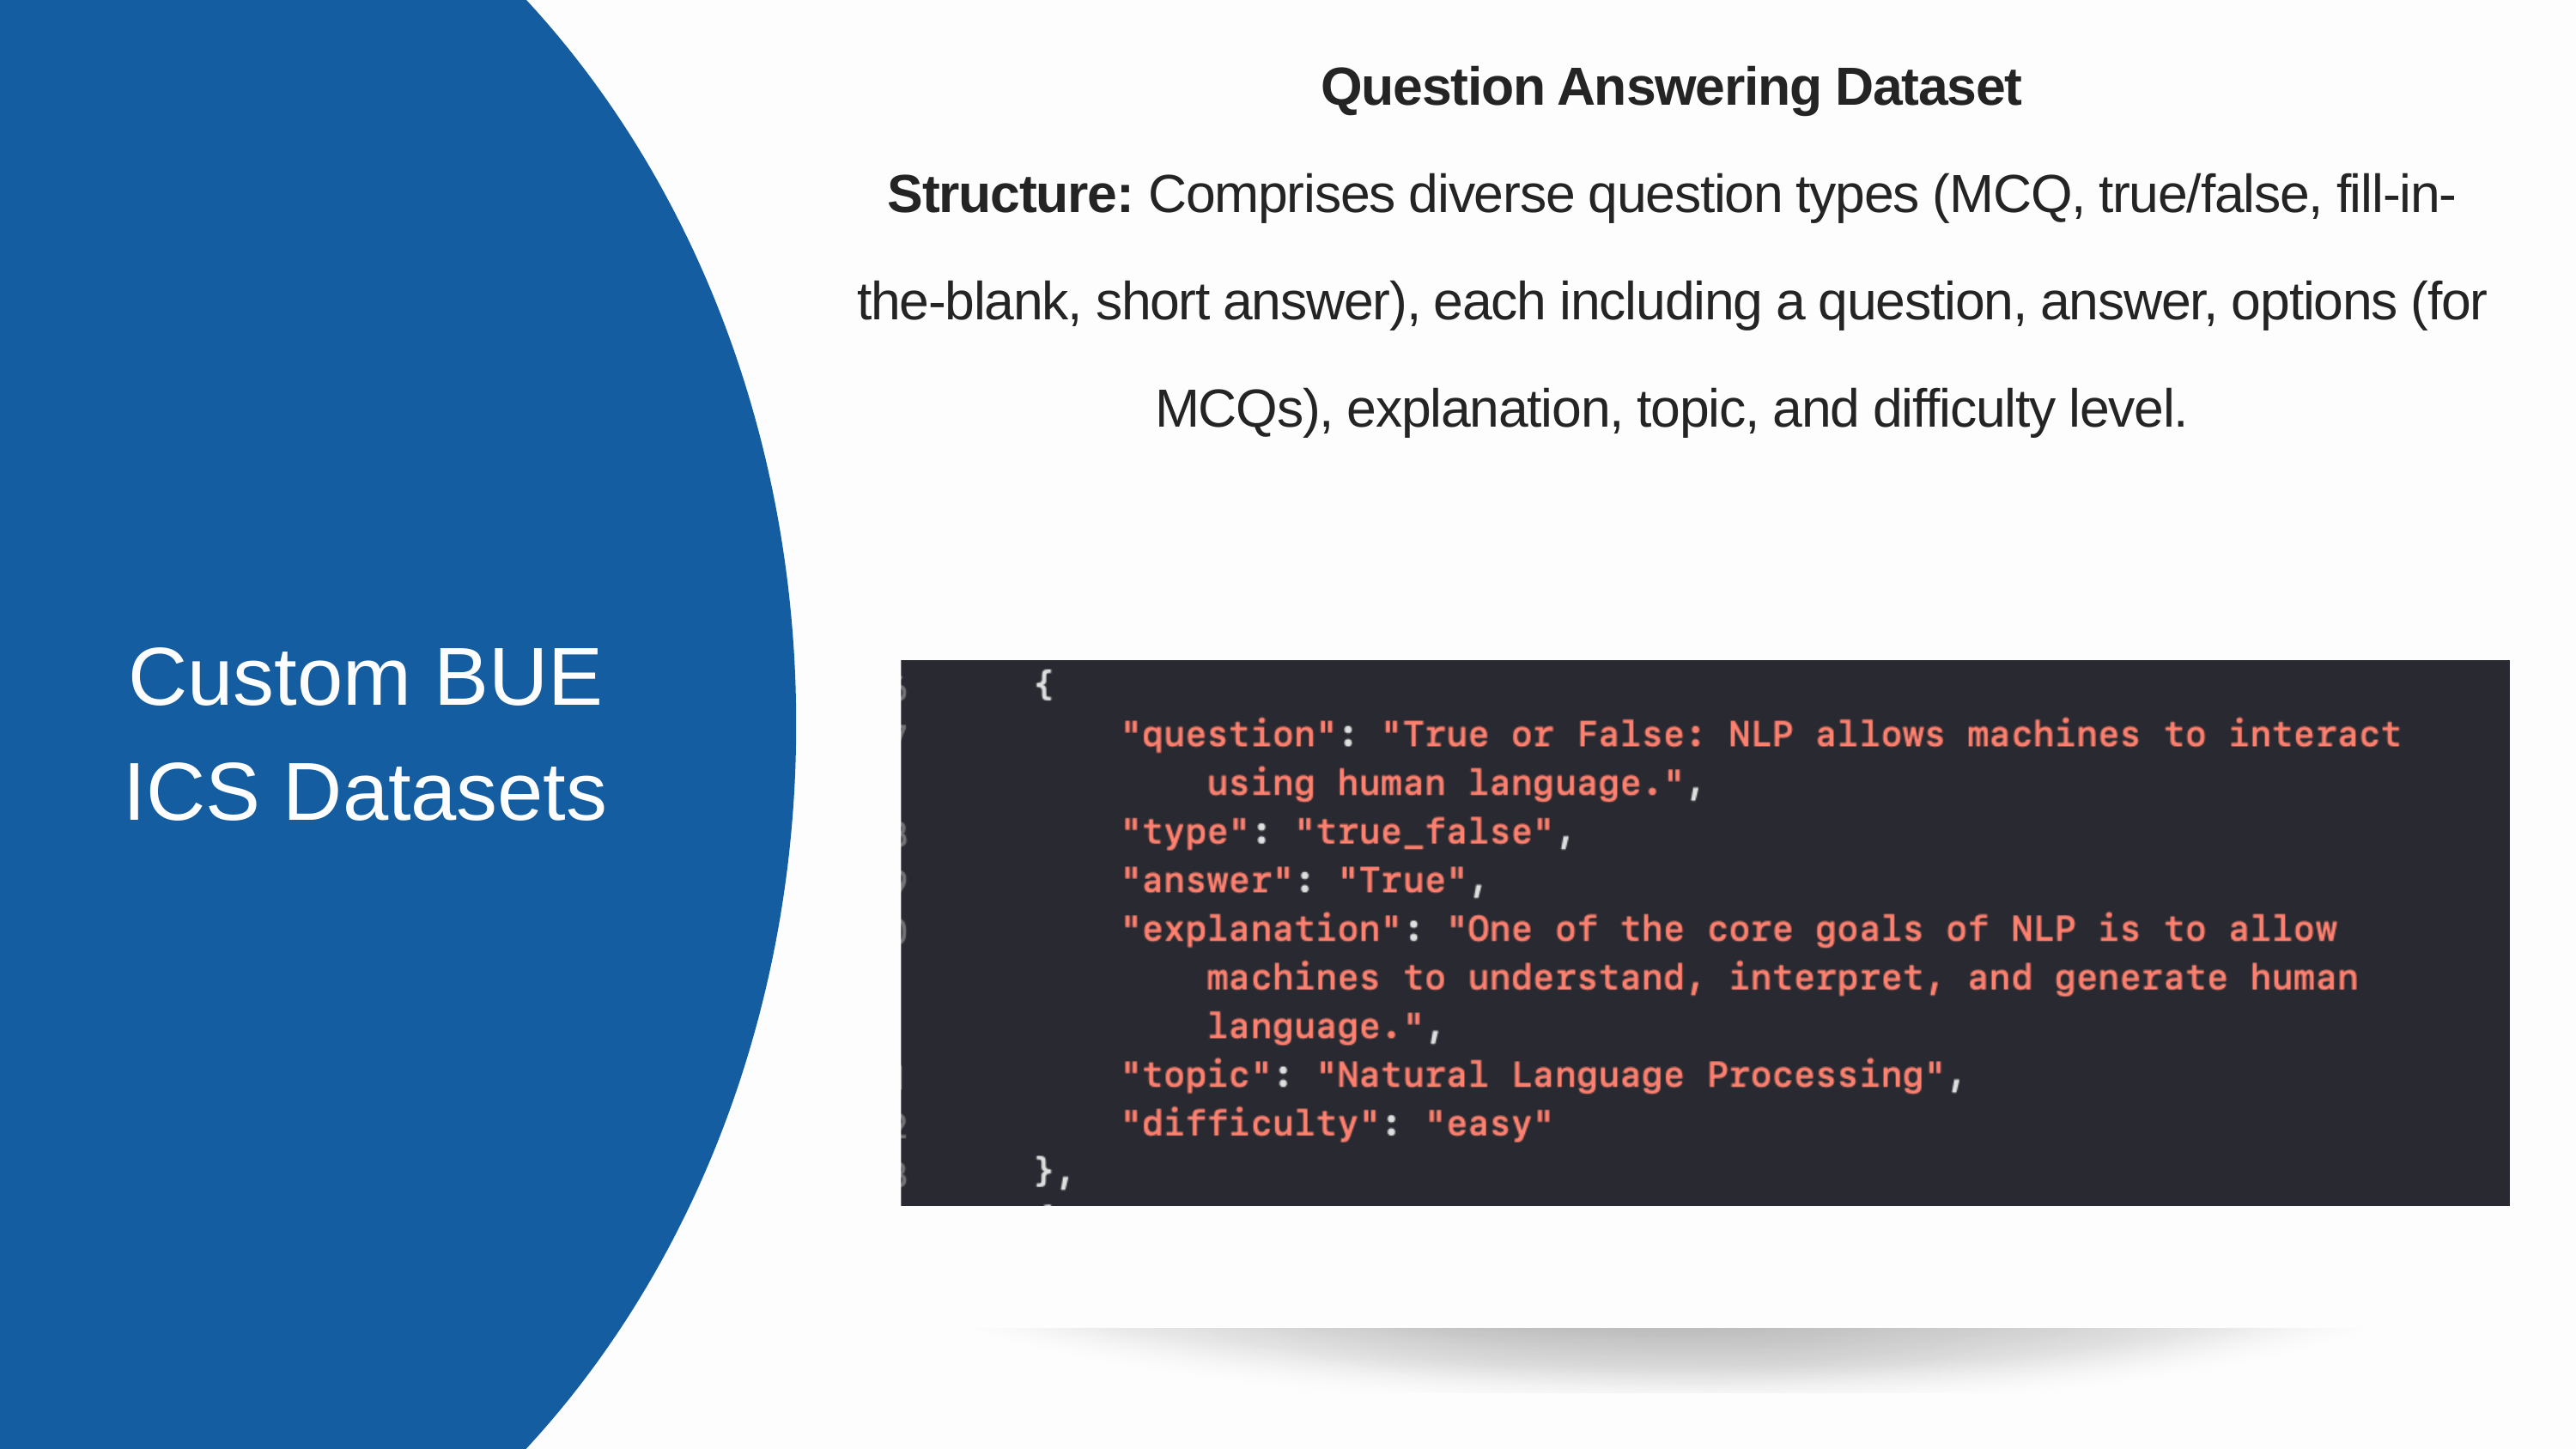

Question Answering Dataset
Structure: Comprises diverse question types (MCQ, true/false, fill-in-the-blank, short answer), each including a question, answer, options (for MCQs), explanation, topic, and difficulty level.
Custom BUE ICS Datasets